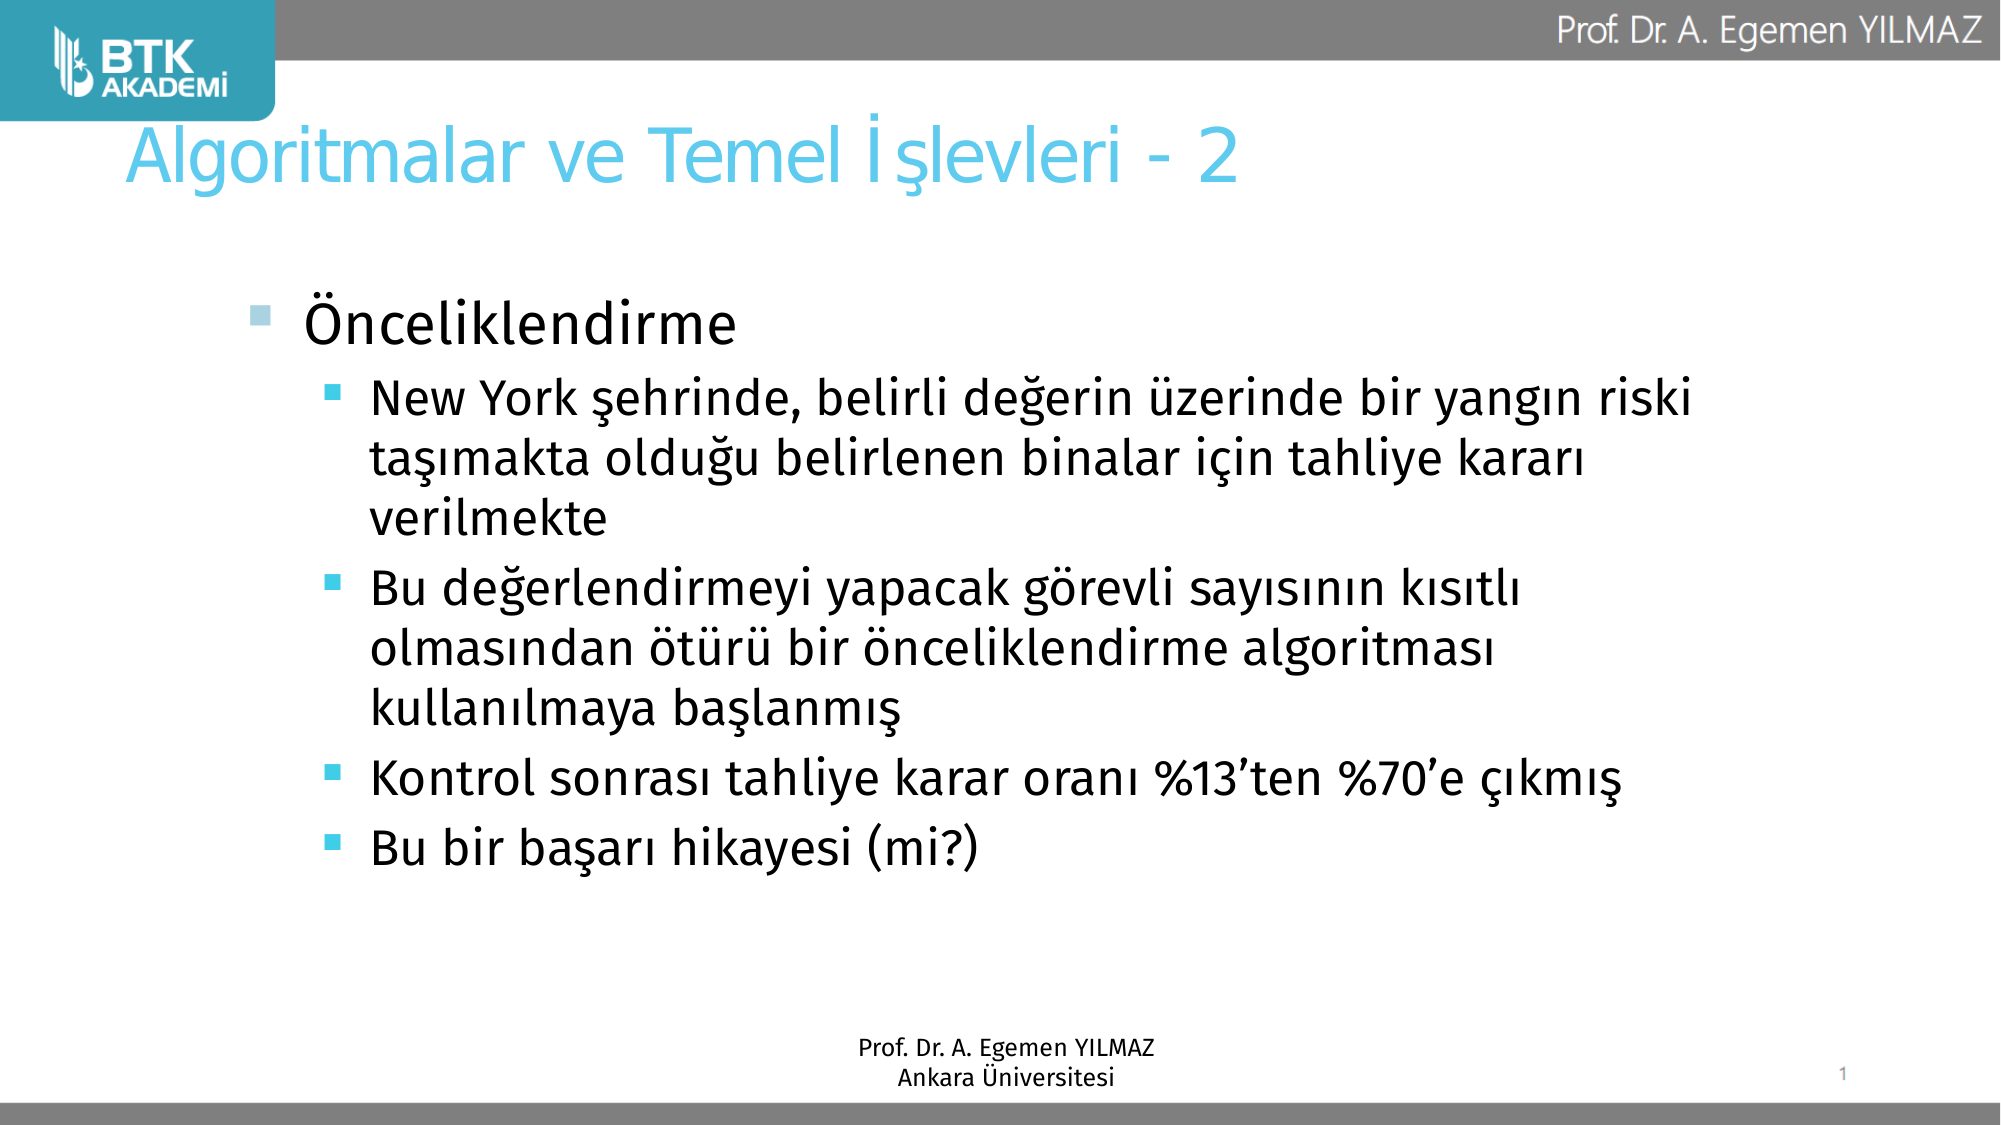

Algoritmalar ve Temel İşlevleri - 2
Önceliklendirme
New York şehrinde, belirli değerin üzerinde bir yangın riski taşımakta olduğu belirlenen binalar için tahliye kararı verilmekte
Bu değerlendirmeyi yapacak görevli sayısının kısıtlı olmasından ötürü bir önceliklendirme algoritması kullanılmaya başlanmış
Kontrol sonrası tahliye karar oranı %13’ten %70’e çıkmış
Bu bir başarı hikayesi (mi?)

Prof. Dr. A. Egemen YILMAZ
Ankara Üniversitesi